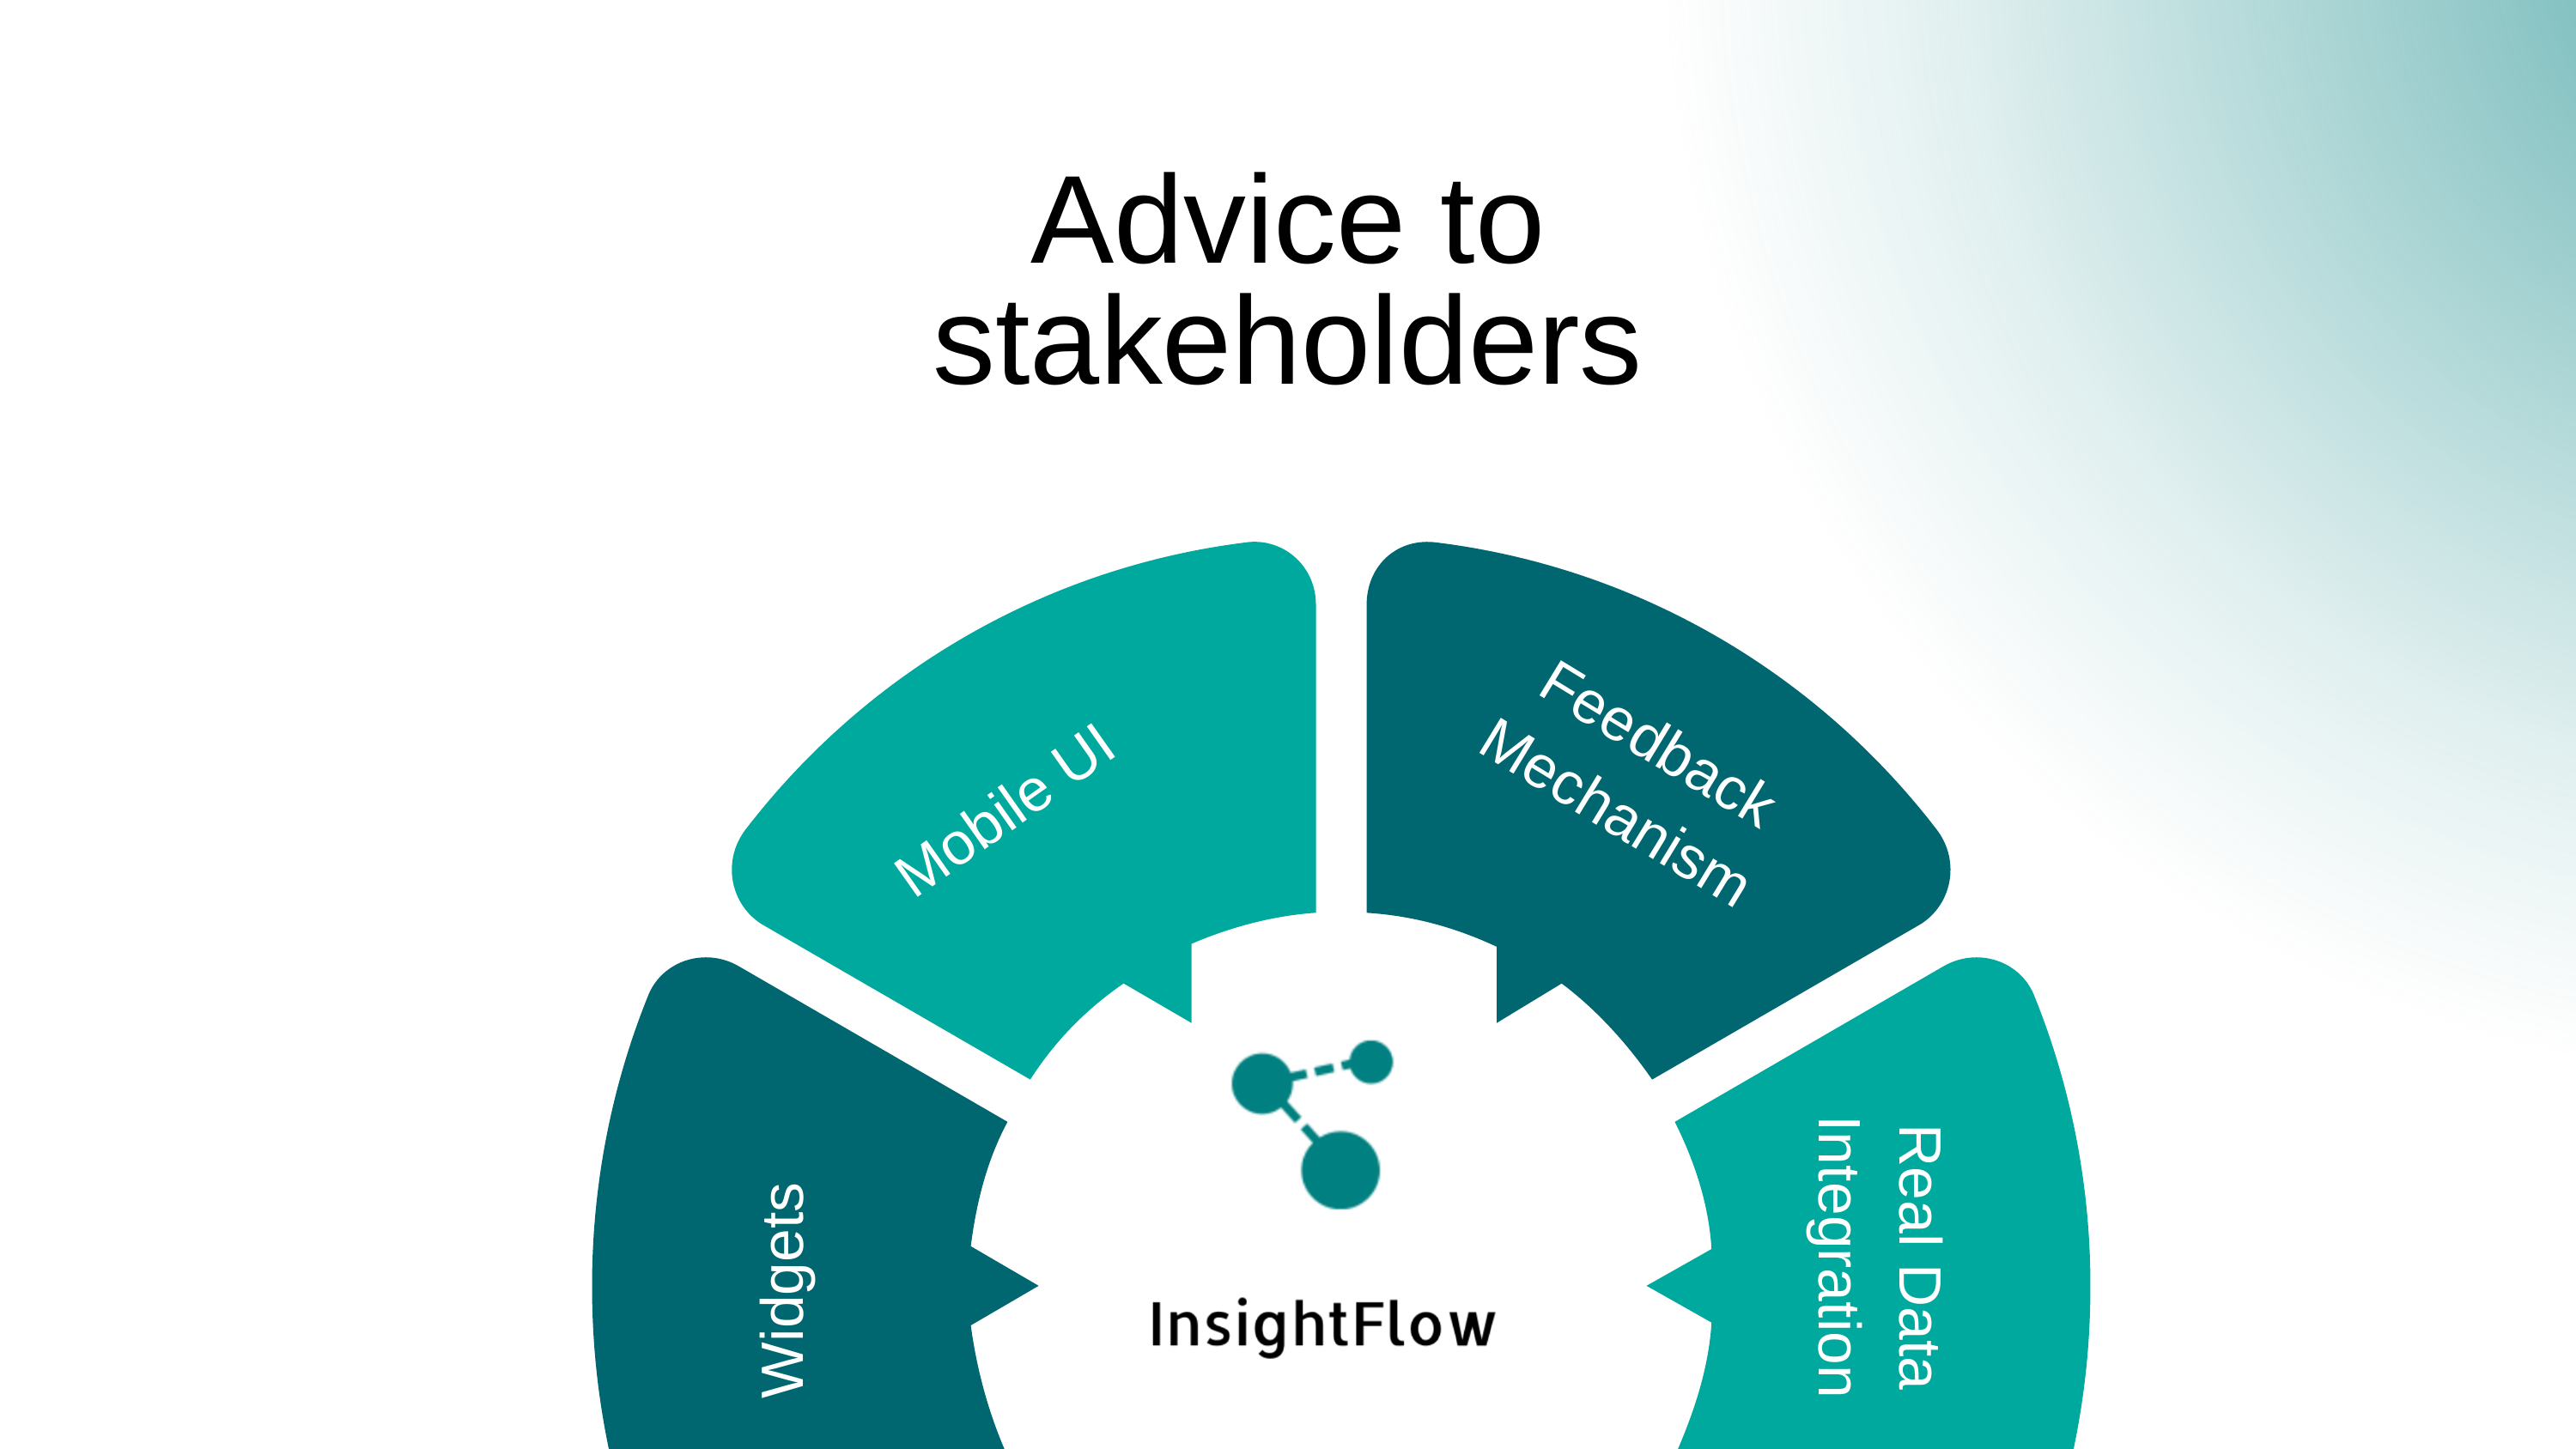

Advice to stakeholders

Feedback Mechanism
Mobile UI

Real Data Integration
Widgets